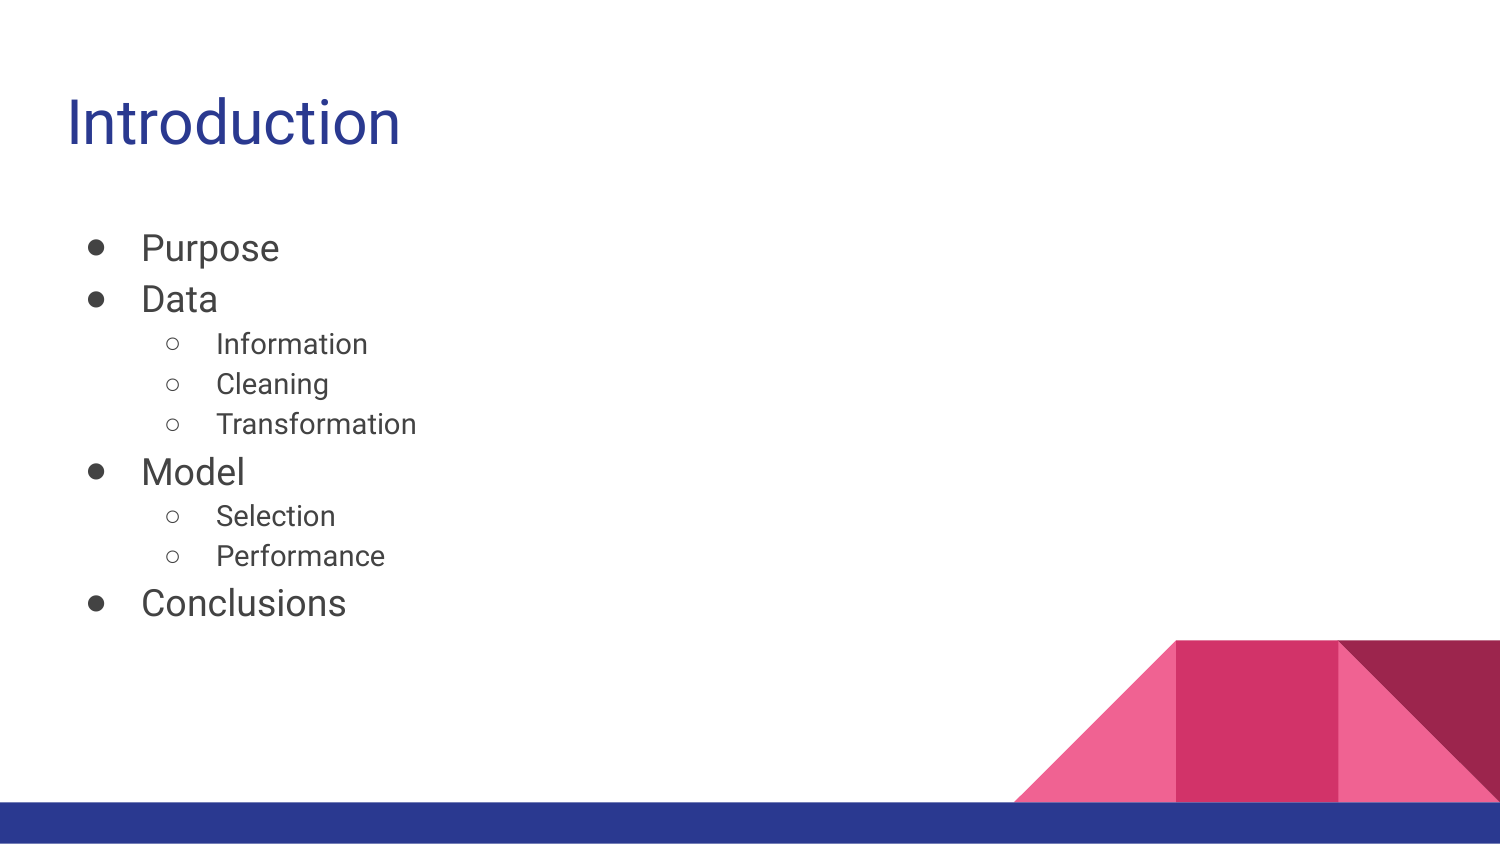

# Introduction
Purpose
Data
Information
Cleaning
Transformation
Model
Selection
Performance
Conclusions